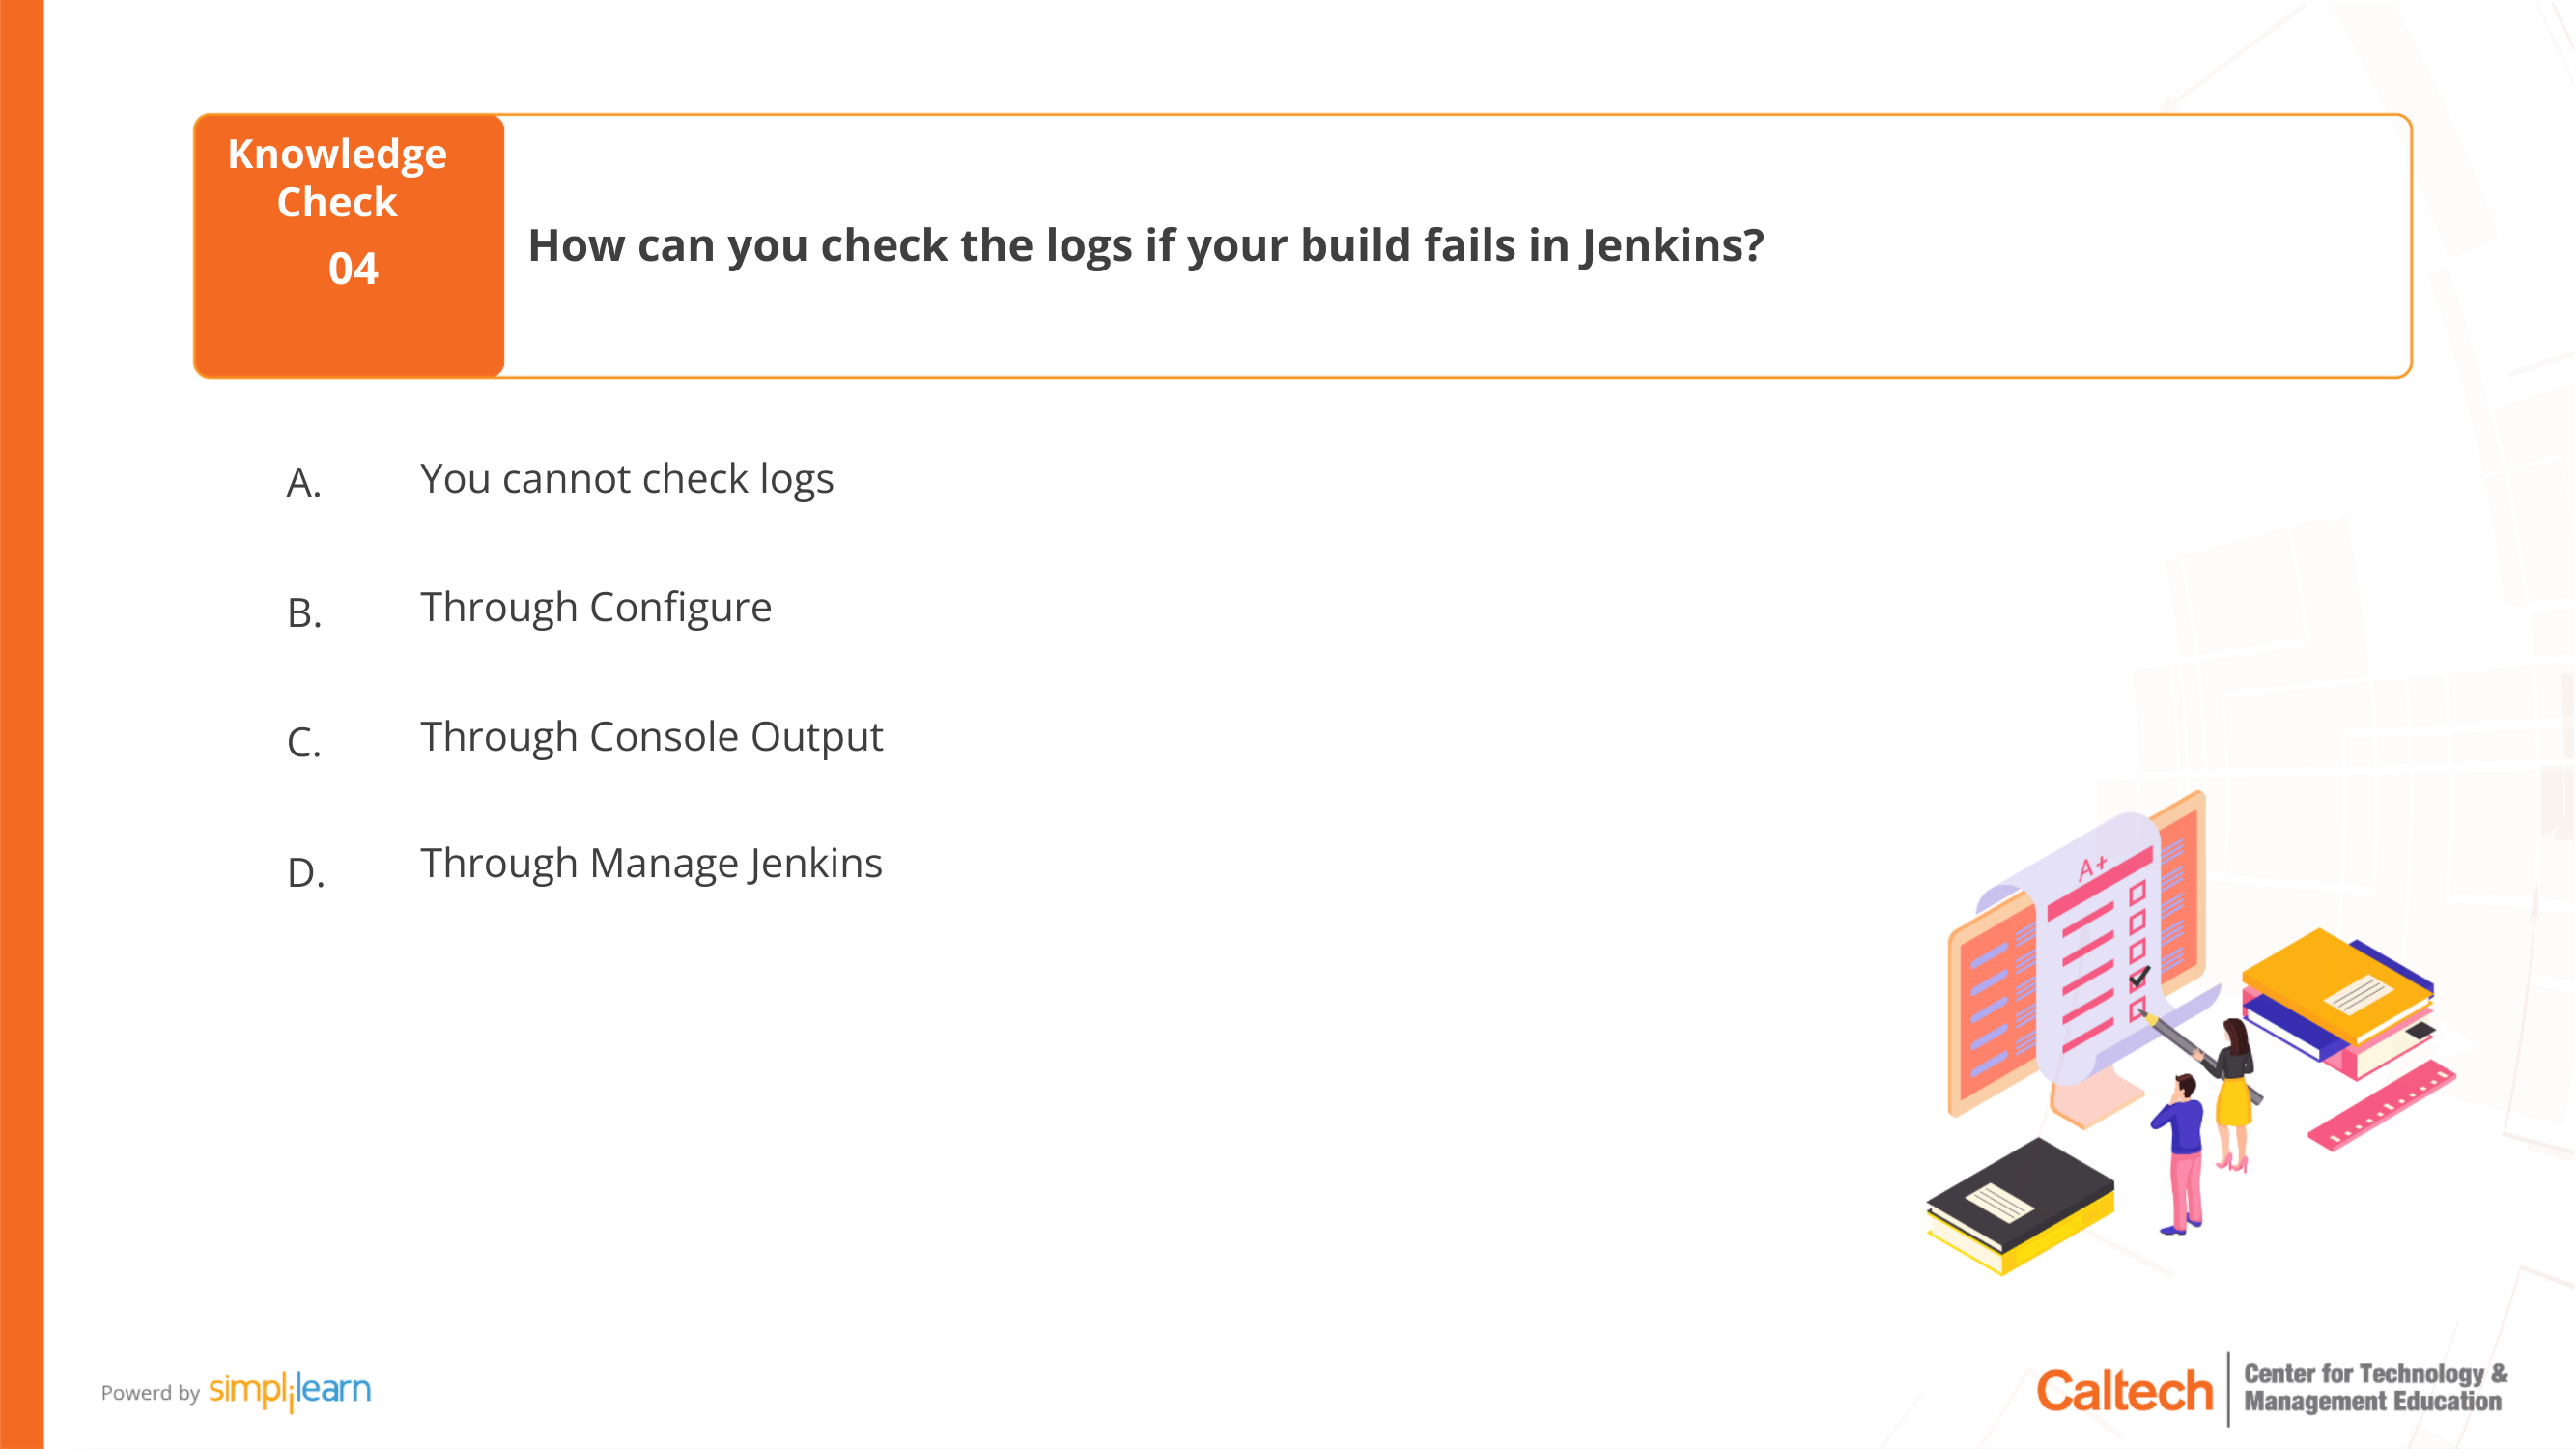

How can you check the logs if your build fails in Jenkins?
04
You cannot check logs
Through Configure
Through Console Output
Through Manage Jenkins